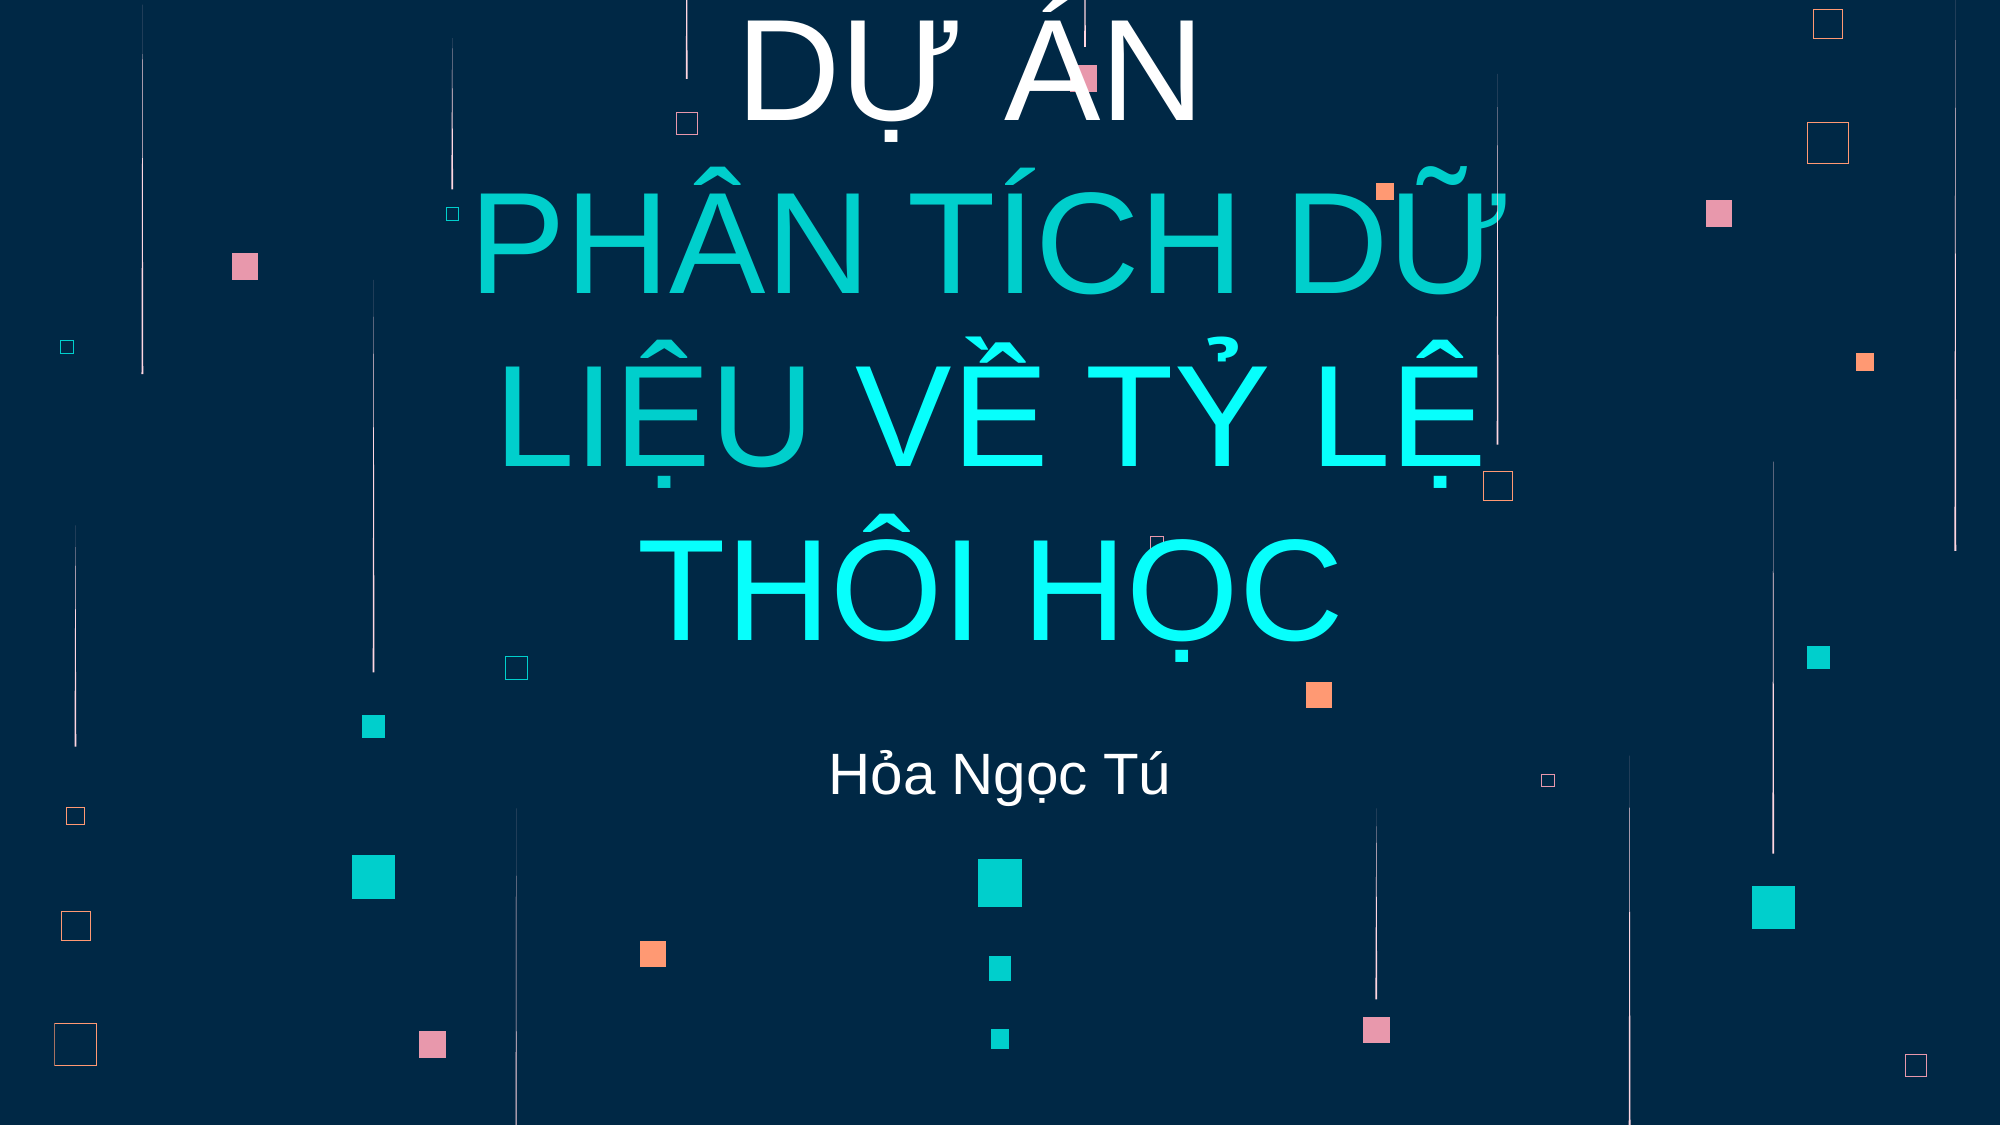

# DỰ ÁN PHÂN TÍCH DỮ LIỆU VỀ TỶ LỆ THÔI HỌC

Hỏa Ngọc Tú